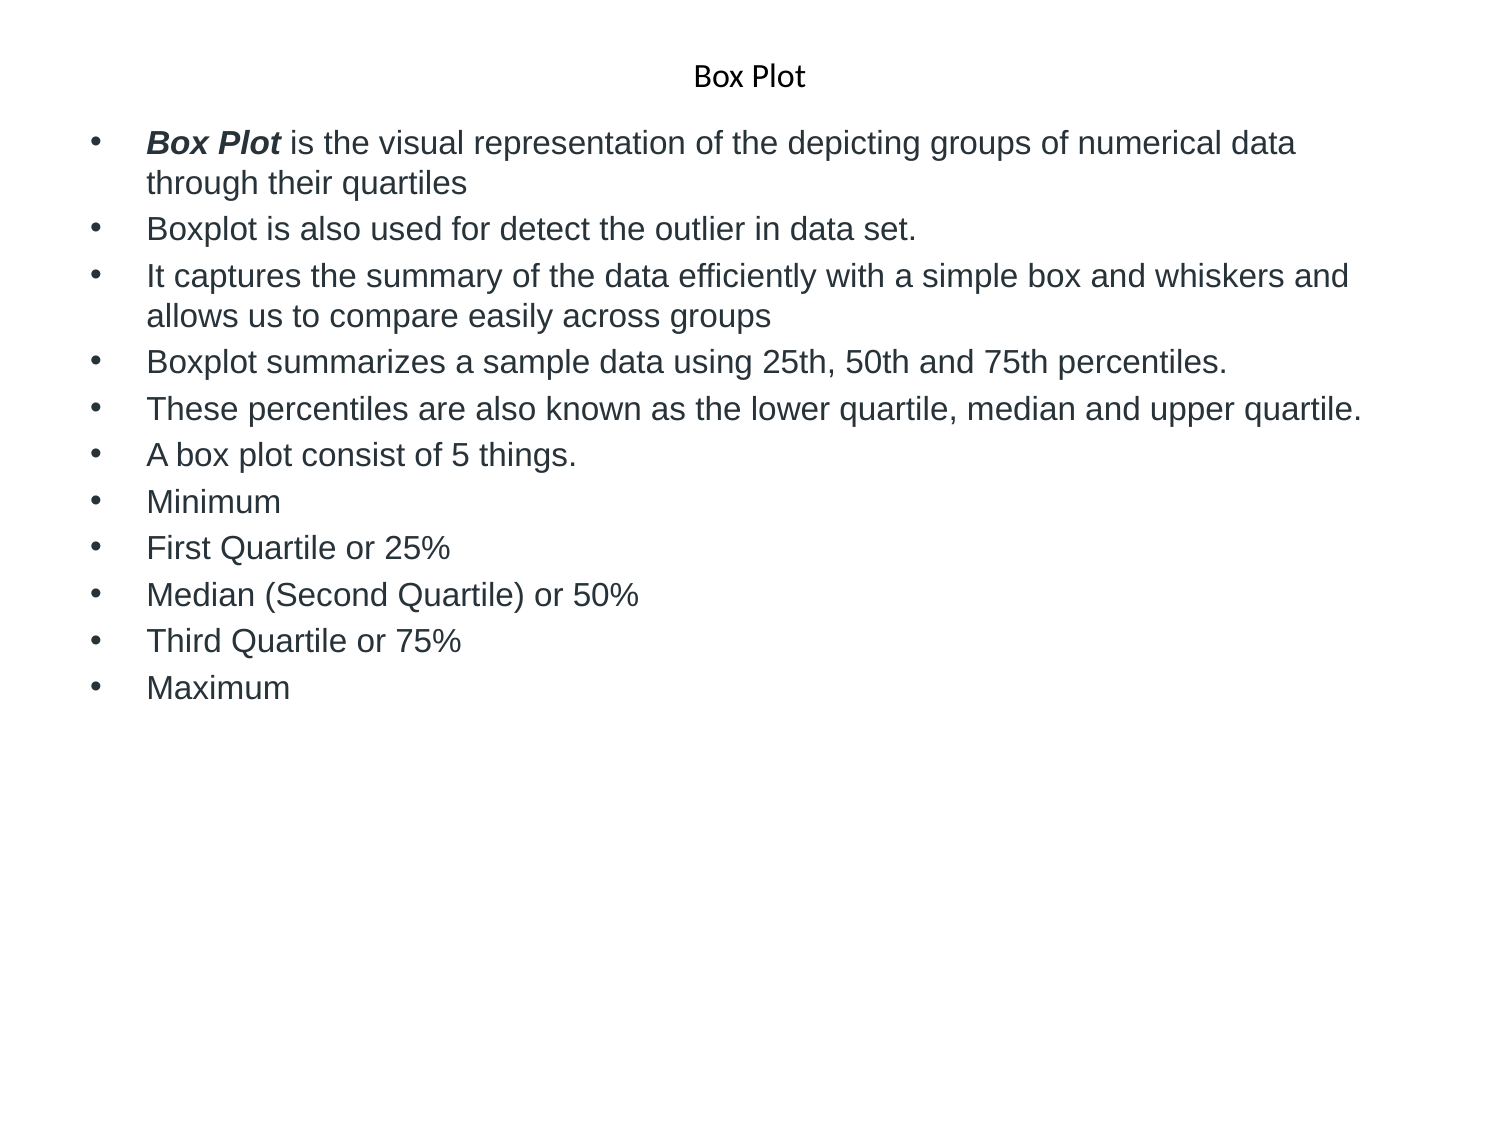

# Box Plot
Box Plot is the visual representation of the depicting groups of numerical data through their quartiles
Boxplot is also used for detect the outlier in data set.
It captures the summary of the data efficiently with a simple box and whiskers and allows us to compare easily across groups
Boxplot summarizes a sample data using 25th, 50th and 75th percentiles.
These percentiles are also known as the lower quartile, median and upper quartile.
A box plot consist of 5 things.
Minimum
First Quartile or 25%
Median (Second Quartile) or 50%
Third Quartile or 75%
Maximum